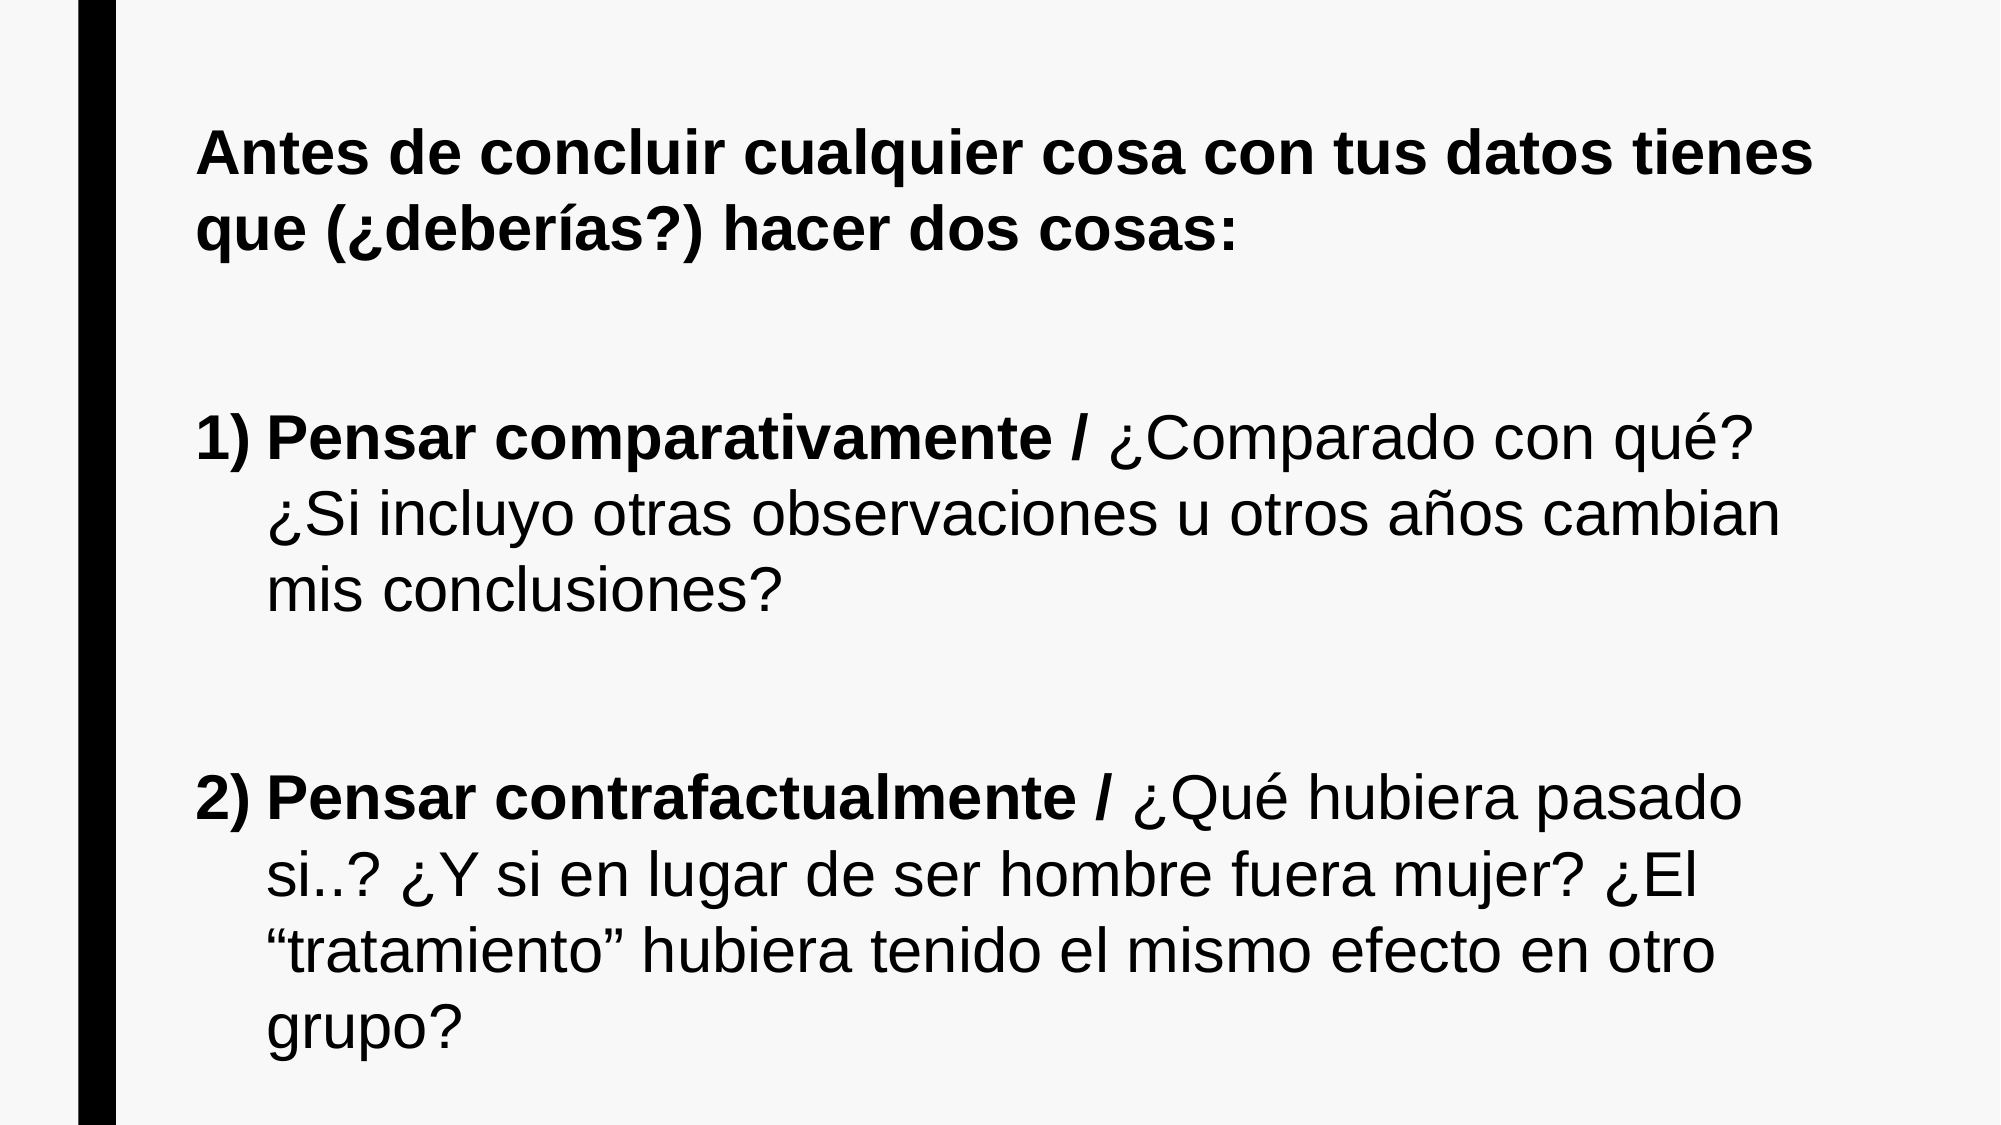

Antes de concluir cualquier cosa con tus datos tienes que (¿deberías?) hacer dos cosas:

Pensar comparativamente / ¿Comparado con qué?  ¿Si incluyo otras observaciones u otros años cambian mis conclusiones?

Pensar contrafactualmente / ¿Qué hubiera pasado si..? ¿Y si en lugar de ser hombre fuera mujer? ¿El “tratamiento” hubiera tenido el mismo efecto en otro grupo?